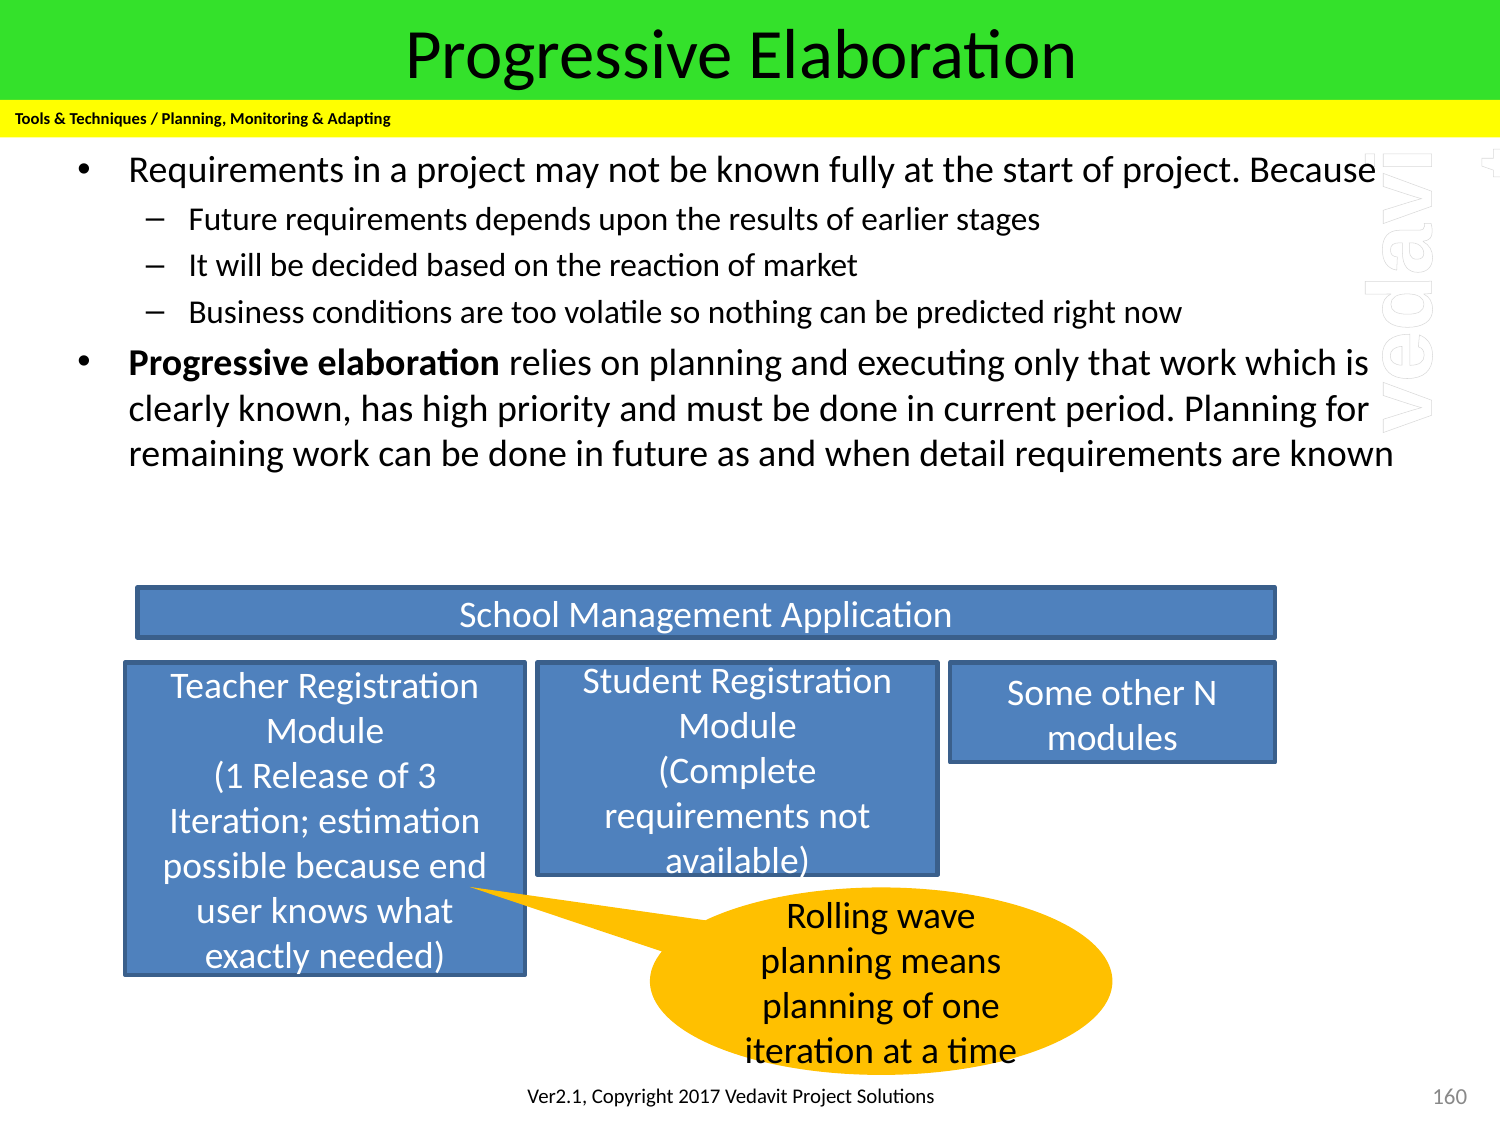

# Progressive Elaboration
Tools & Techniques / Planning, Monitoring & Adapting

Requirements in a project may not be known fully at the start of project. Because
Future requirements depends upon the results of earlier stages
It will be decided based on the reaction of market
Business conditions are too volatile so nothing can be predicted right now
Progressive elaboration relies on planning and executing only that work which is clearly known, has high priority and must be done in current period. Planning for remaining work can be done in future as and when detail requirements are known
School Management Application
Teacher Registration
Module
(1 Release of 3 Iteration; estimation possible because end user knows what exactly needed)
Student Registration
Module
(Complete requirements not available)
Some other N modules
Rolling wave planning means planning of one iteration at a time
160